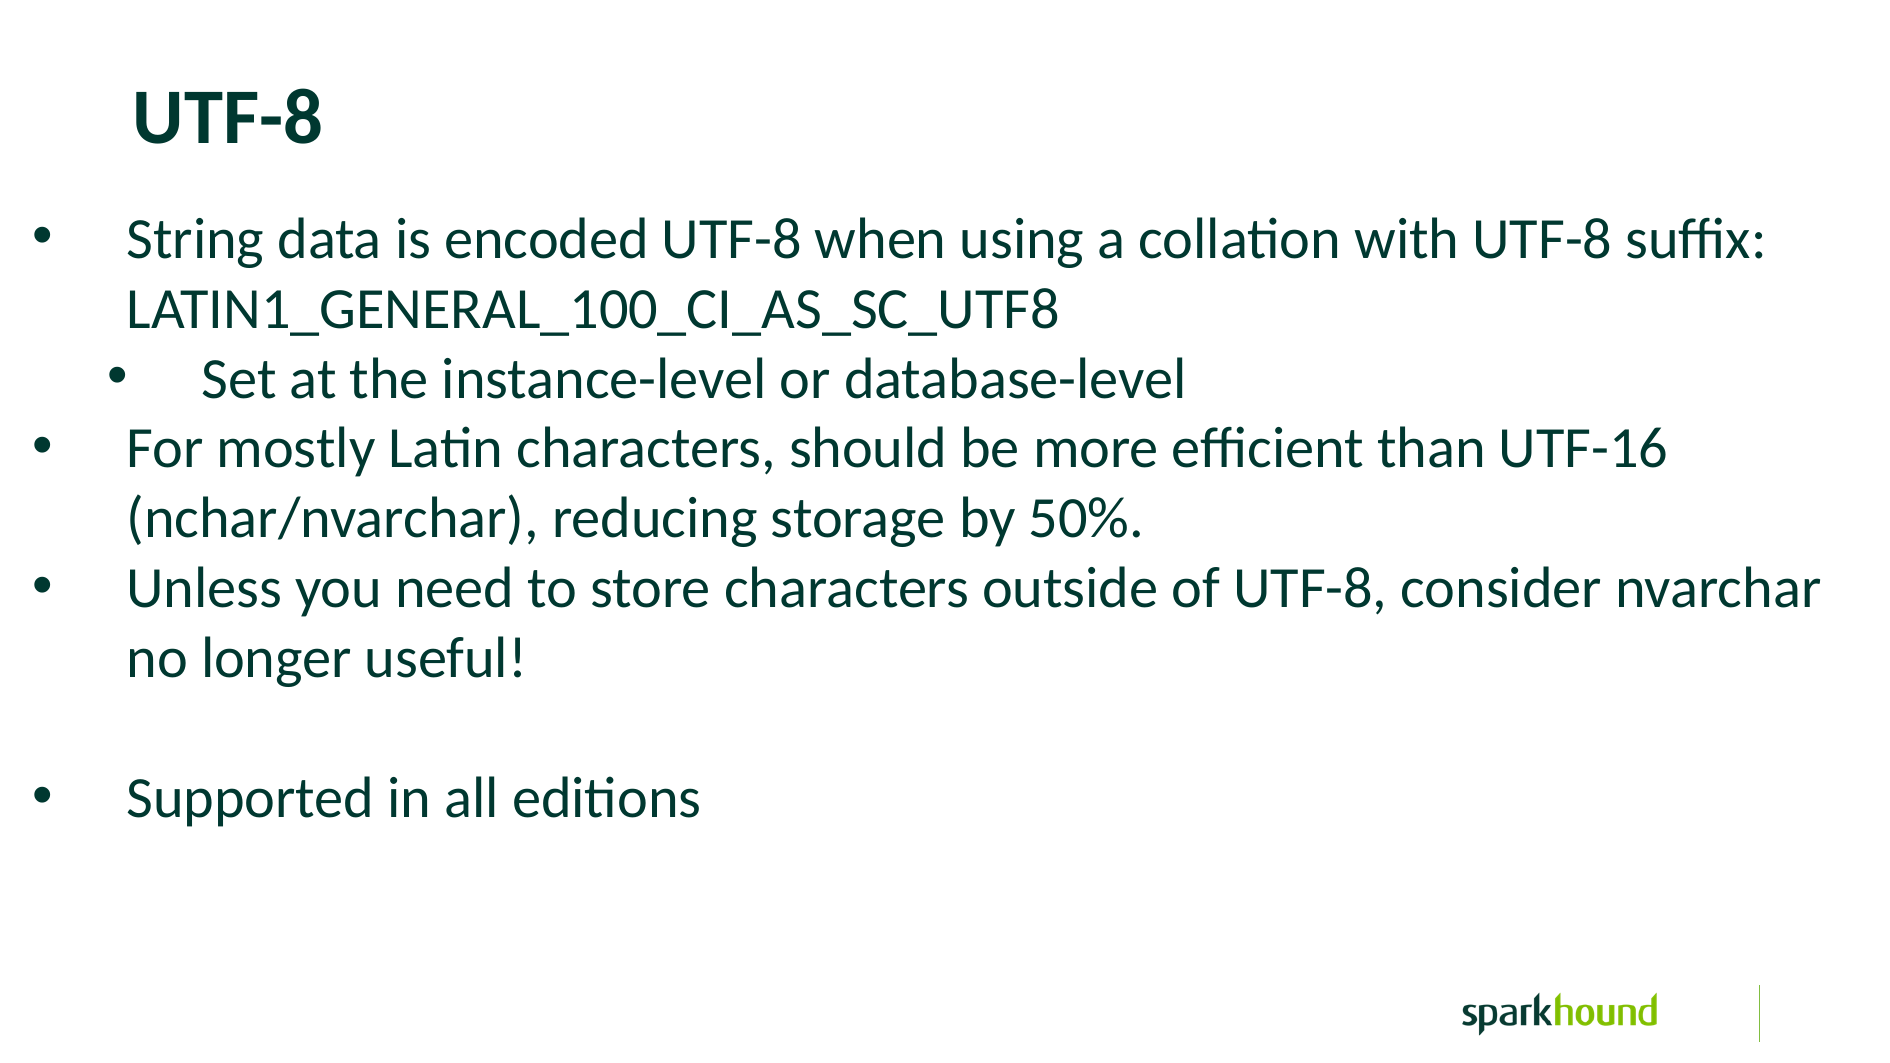

UTF-8
String data is encoded UTF-8 when using a collation with UTF-8 suffix: LATIN1_GENERAL_100_CI_AS_SC_UTF8
Set at the instance-level or database-level
For mostly Latin characters, should be more efficient than UTF-16 (nchar/nvarchar), reducing storage by 50%.
Unless you need to store characters outside of UTF-8, consider nvarchar no longer useful!
Supported in all editions